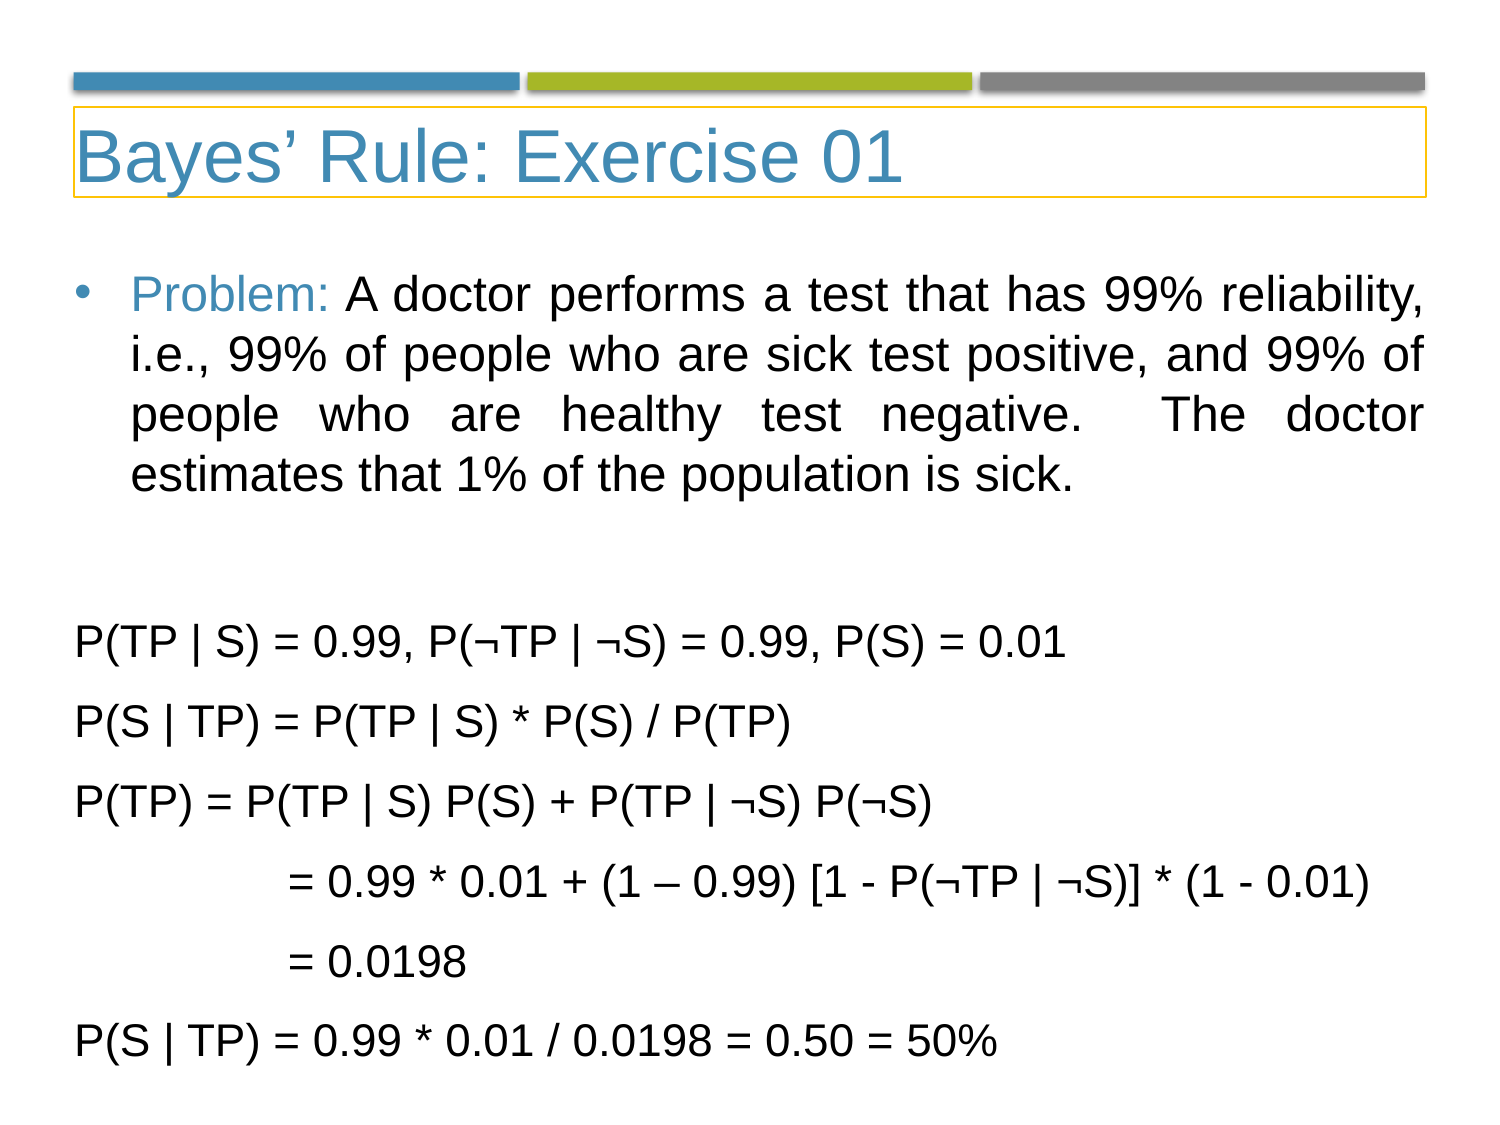

Bayes’ Rule: Exercise 01
Problem: A doctor performs a test that has 99% reliability, i.e., 99% of people who are sick test positive, and 99% of people who are healthy test negative.  The doctor estimates that 1% of the population is sick.

P(TP | S) = 0.99, P(¬TP | ¬S) = 0.99, P(S) = 0.01
P(S | TP) = P(TP | S) * P(S) / P(TP)
P(TP) = P(TP | S) P(S) + P(TP | ¬S) P(¬S)
	     = 0.99 * 0.01 + (1 – 0.99) [1 - P(¬TP | ¬S)] * (1 - 0.01)
	     = 0.0198
P(S | TP) = 0.99 * 0.01 / 0.0198 = 0.50 = 50%